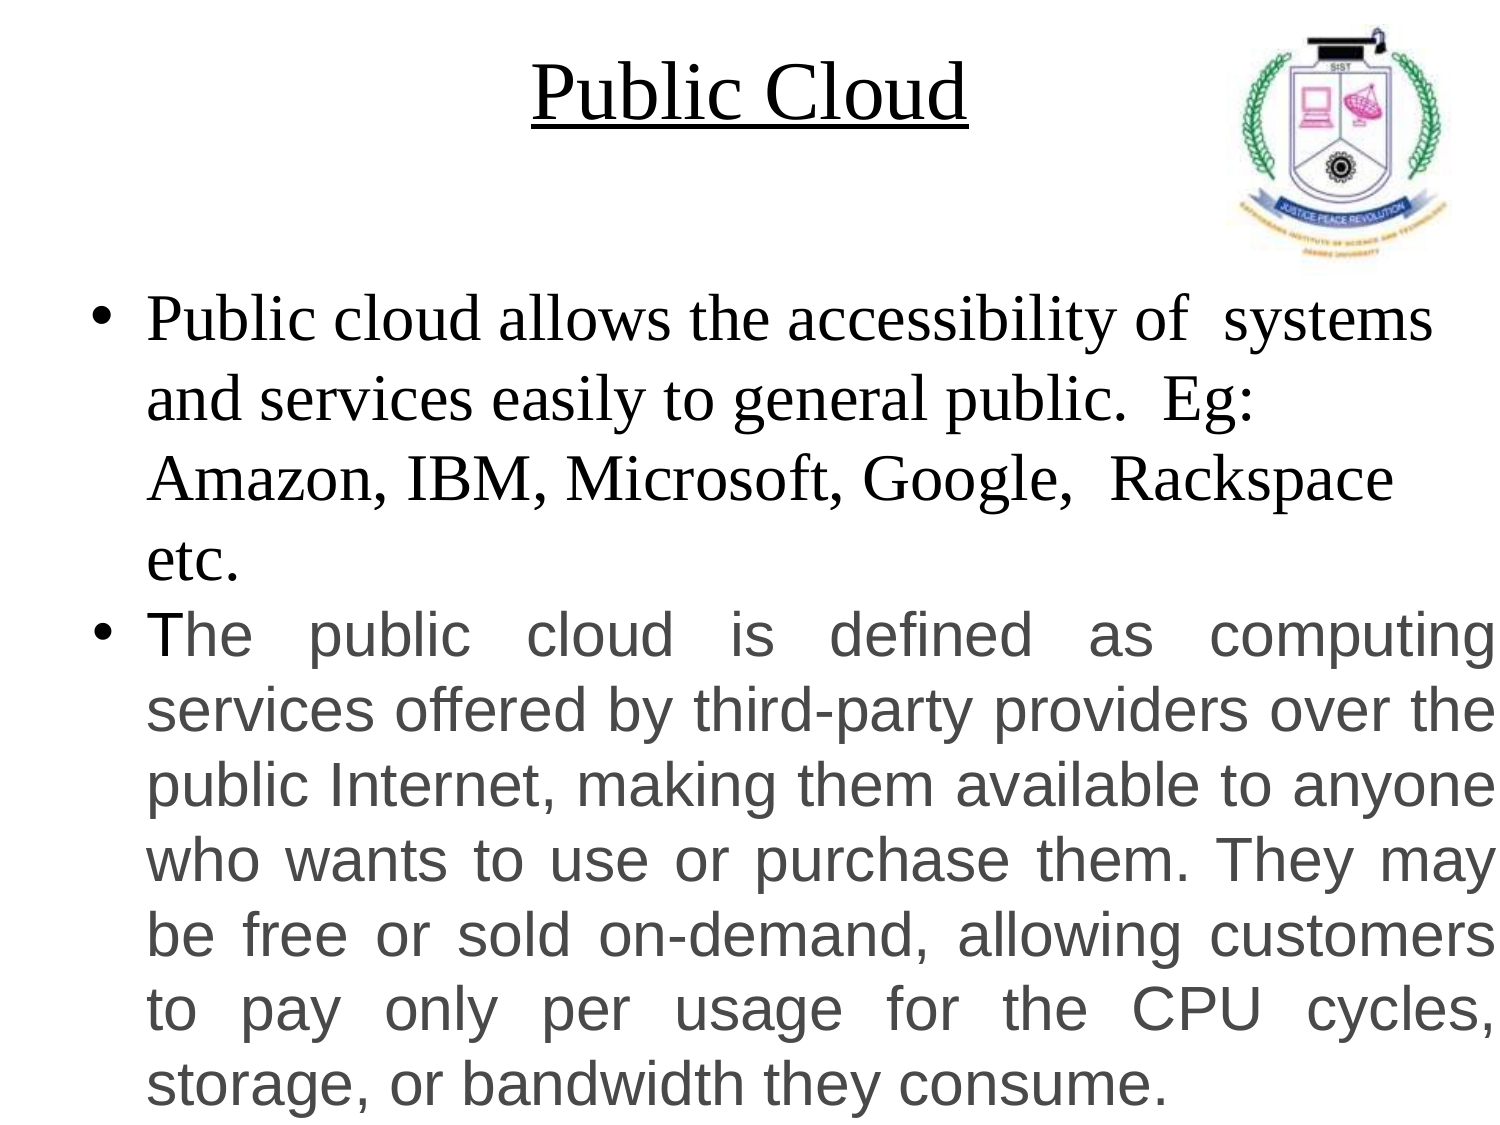

# Public Cloud
Public cloud allows the accessibility of  systems and services easily to general public.  Eg: Amazon, IBM, Microsoft, Google,  Rackspace etc.
The public cloud is defined as computing services offered by third-party providers over the public Internet, making them available to anyone who wants to use or purchase them. They may be free or sold on-demand, allowing customers to pay only per usage for the CPU cycles, storage, or bandwidth they consume.